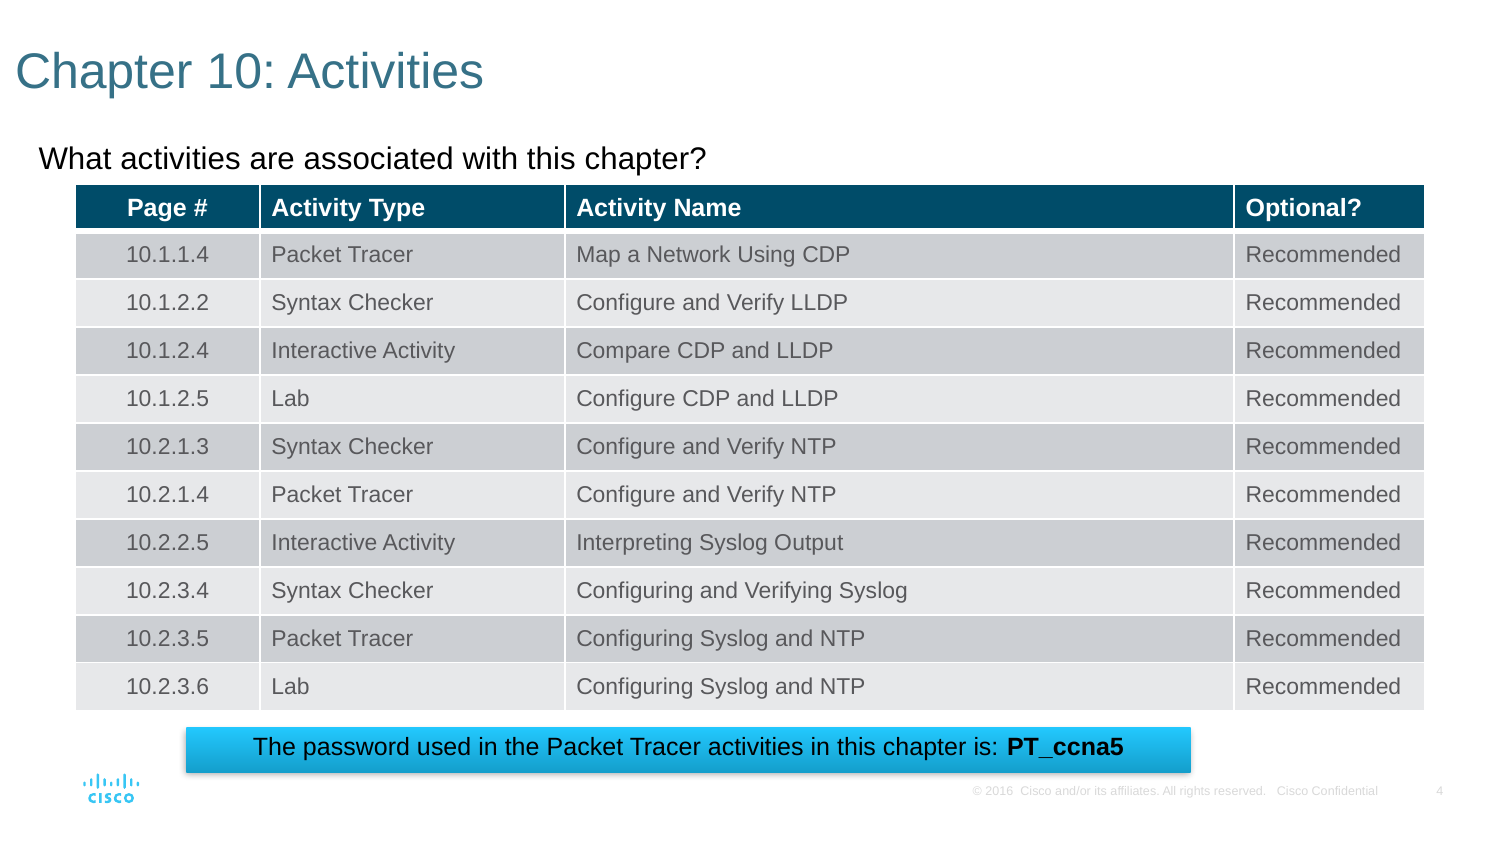

# Chapter 10: Activities
What activities are associated with this chapter?

| Page # | Activity Type | Activity Name | Optional? |
| --- | --- | --- | --- |
| 10.1.1.4 | Packet Tracer | Map a Network Using CDP | Recommended |
| 10.1.2.2 | Syntax Checker | Configure and Verify LLDP | Recommended |
| 10.1.2.4 | Interactive Activity | Compare CDP and LLDP | Recommended |
| 10.1.2.5 | Lab | Configure CDP and LLDP | Recommended |
| 10.2.1.3 | Syntax Checker | Configure and Verify NTP | Recommended |
| 10.2.1.4 | Packet Tracer | Configure and Verify NTP | Recommended |
| 10.2.2.5 | Interactive Activity | Interpreting Syslog Output | Recommended |
| 10.2.3.4 | Syntax Checker | Configuring and Verifying Syslog | Recommended |
| 10.2.3.5 | Packet Tracer | Configuring Syslog and NTP | Recommended |
| 10.2.3.6 | Lab | Configuring Syslog and NTP | Recommended |
The password used in the Packet Tracer activities in this chapter is: PT_ccna5